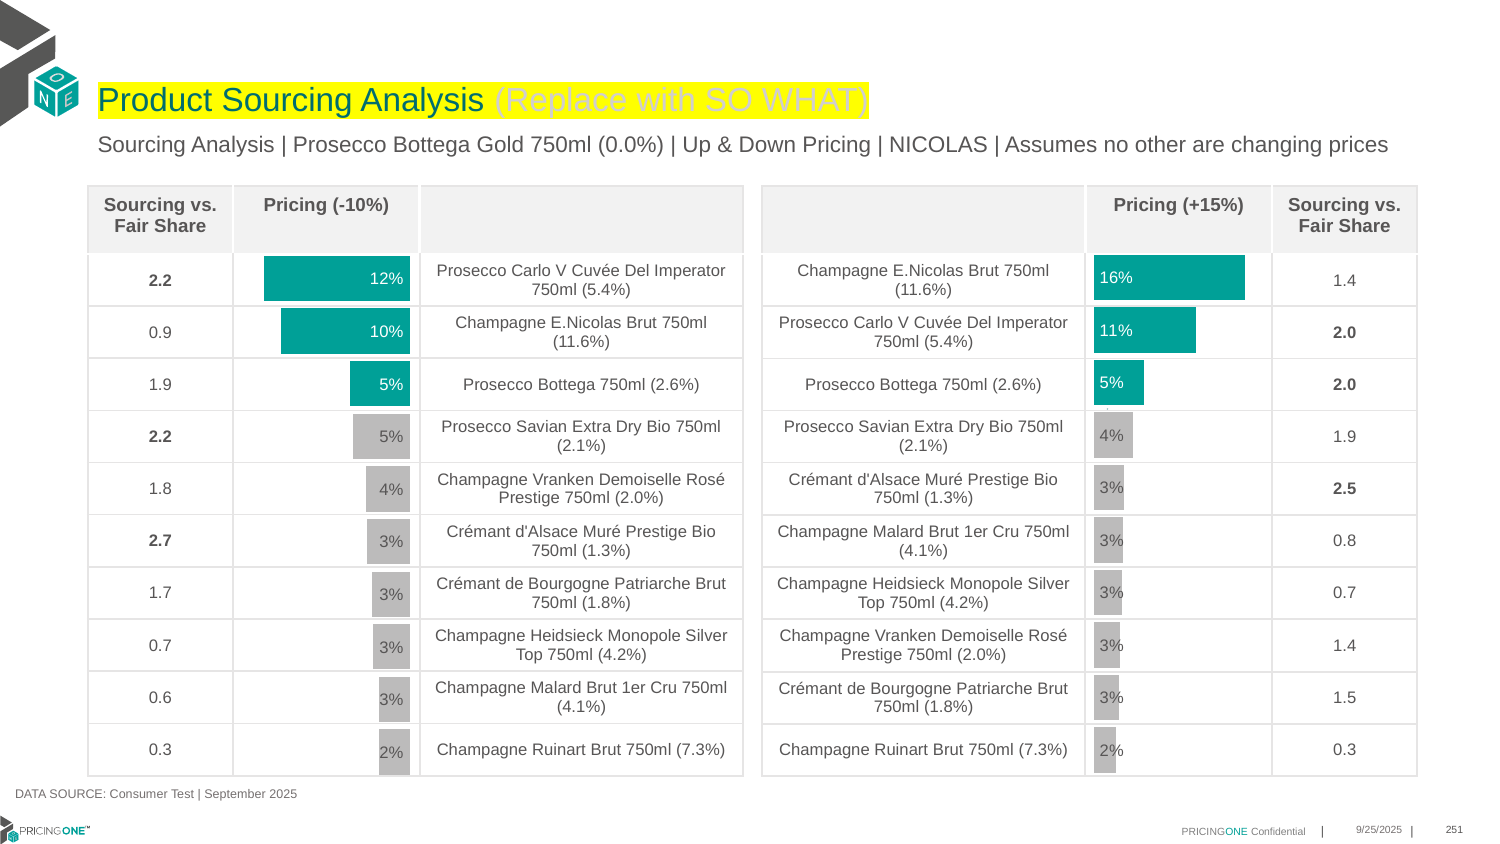

# Product Sourcing Analysis (Replace with SO WHAT)
Sourcing Analysis | Prosecco Bottega Gold 750ml (0.0%) | Up & Down Pricing | NICOLAS | Assumes no other are changing prices
| Sourcing vs. Fair Share | Pricing (-10%) |  |
| --- | --- | --- |
| 2.2 |  | Prosecco Carlo V Cuvée Del Imperator 750ml (5.4%) |
| 0.9 |  | Champagne E.Nicolas Brut 750ml (11.6%) |
| 1.9 |  | Prosecco Bottega 750ml (2.6%) |
| 2.2 |  | Prosecco Savian Extra Dry Bio 750ml (2.1%) |
| 1.8 |  | Champagne Vranken Demoiselle Rosé Prestige 750ml (2.0%) |
| 2.7 |  | Crémant d'Alsace Muré Prestige Bio 750ml (1.3%) |
| 1.7 |  | Crémant de Bourgogne Patriarche Brut 750ml (1.8%) |
| 0.7 |  | Champagne Heidsieck Monopole Silver Top 750ml (4.2%) |
| 0.6 |  | Champagne Malard Brut 1er Cru 750ml (4.1%) |
| 0.3 |  | Champagne Ruinart Brut 750ml (7.3%) |
|  | Pricing (+15%) | Sourcing vs. Fair Share |
| --- | --- | --- |
| Champagne E.Nicolas Brut 750ml (11.6%) |  | 1.4 |
| Prosecco Carlo V Cuvée Del Imperator 750ml (5.4%) |  | 2.0 |
| Prosecco Bottega 750ml (2.6%) |  | 2.0 |
| Prosecco Savian Extra Dry Bio 750ml (2.1%) |  | 1.9 |
| Crémant d'Alsace Muré Prestige Bio 750ml (1.3%) |  | 2.5 |
| Champagne Malard Brut 1er Cru 750ml (4.1%) |  | 0.8 |
| Champagne Heidsieck Monopole Silver Top 750ml (4.2%) |  | 0.7 |
| Champagne Vranken Demoiselle Rosé Prestige 750ml (2.0%) |  | 1.4 |
| Crémant de Bourgogne Patriarche Brut 750ml (1.8%) |  | 1.5 |
| Champagne Ruinart Brut 750ml (7.3%) |  | 0.3 |

### Chart

| Category | Prosecco Bottega Gold 750ml (0.0%) |
|---|---|
| Champagne E.Nicolas Brut 750ml (11.6%) | 0.15752191709636668 |
| Prosecco Carlo V Cuvée Del Imperator 750ml (5.4%) | 0.10631617174319527 |
| Prosecco Bottega 750ml (2.6%) | 0.05275671641649493 |
| Prosecco Savian Extra Dry Bio 750ml (2.1%) | 0.04056919307242804 |
| Crémant d'Alsace Muré Prestige Bio 750ml (1.3%) | 0.03175584874827987 |
| Champagne Malard Brut 1er Cru 750ml (4.1%) | 0.030678116593375694 |
| Champagne Heidsieck Monopole Silver Top 750ml (4.2%) | 0.029213895896597536 |
| Champagne Vranken Demoiselle Rosé Prestige 750ml (2.0%) | 0.027378829157161073 |
| Crémant de Bourgogne Patriarche Brut 750ml (1.8%) | 0.026797550653618617 |
| Champagne Ruinart Brut 750ml (7.3%) | 0.023302240010783234 |

### Chart

| Category | Prosecco Bottega Gold 750ml (0.0%) |
|---|---|
| Prosecco Carlo V Cuvée Del Imperator 750ml (5.4%) | 0.11682009228075124 |
| Champagne E.Nicolas Brut 750ml (11.6%) | 0.10320362744760052 |
| Prosecco Bottega 750ml (2.6%) | 0.048081839037502655 |
| Prosecco Savian Extra Dry Bio 750ml (2.1%) | 0.046097213786397494 |
| Champagne Vranken Demoiselle Rosé Prestige 750ml (2.0%) | 0.035253854378315984 |
| Crémant d'Alsace Muré Prestige Bio 750ml (1.3%) | 0.03462426384120377 |
| Crémant de Bourgogne Patriarche Brut 750ml (1.8%) | 0.030378077674819672 |
| Champagne Heidsieck Monopole Silver Top 750ml (4.2%) | 0.029894200909491048 |
| Champagne Malard Brut 1er Cru 750ml (4.1%) | 0.02520151968427285 |
| Champagne Ruinart Brut 750ml (7.3%) | 0.024635637084037338 |
DATA SOURCE: Consumer Test | September 2025

9/25/2025
251